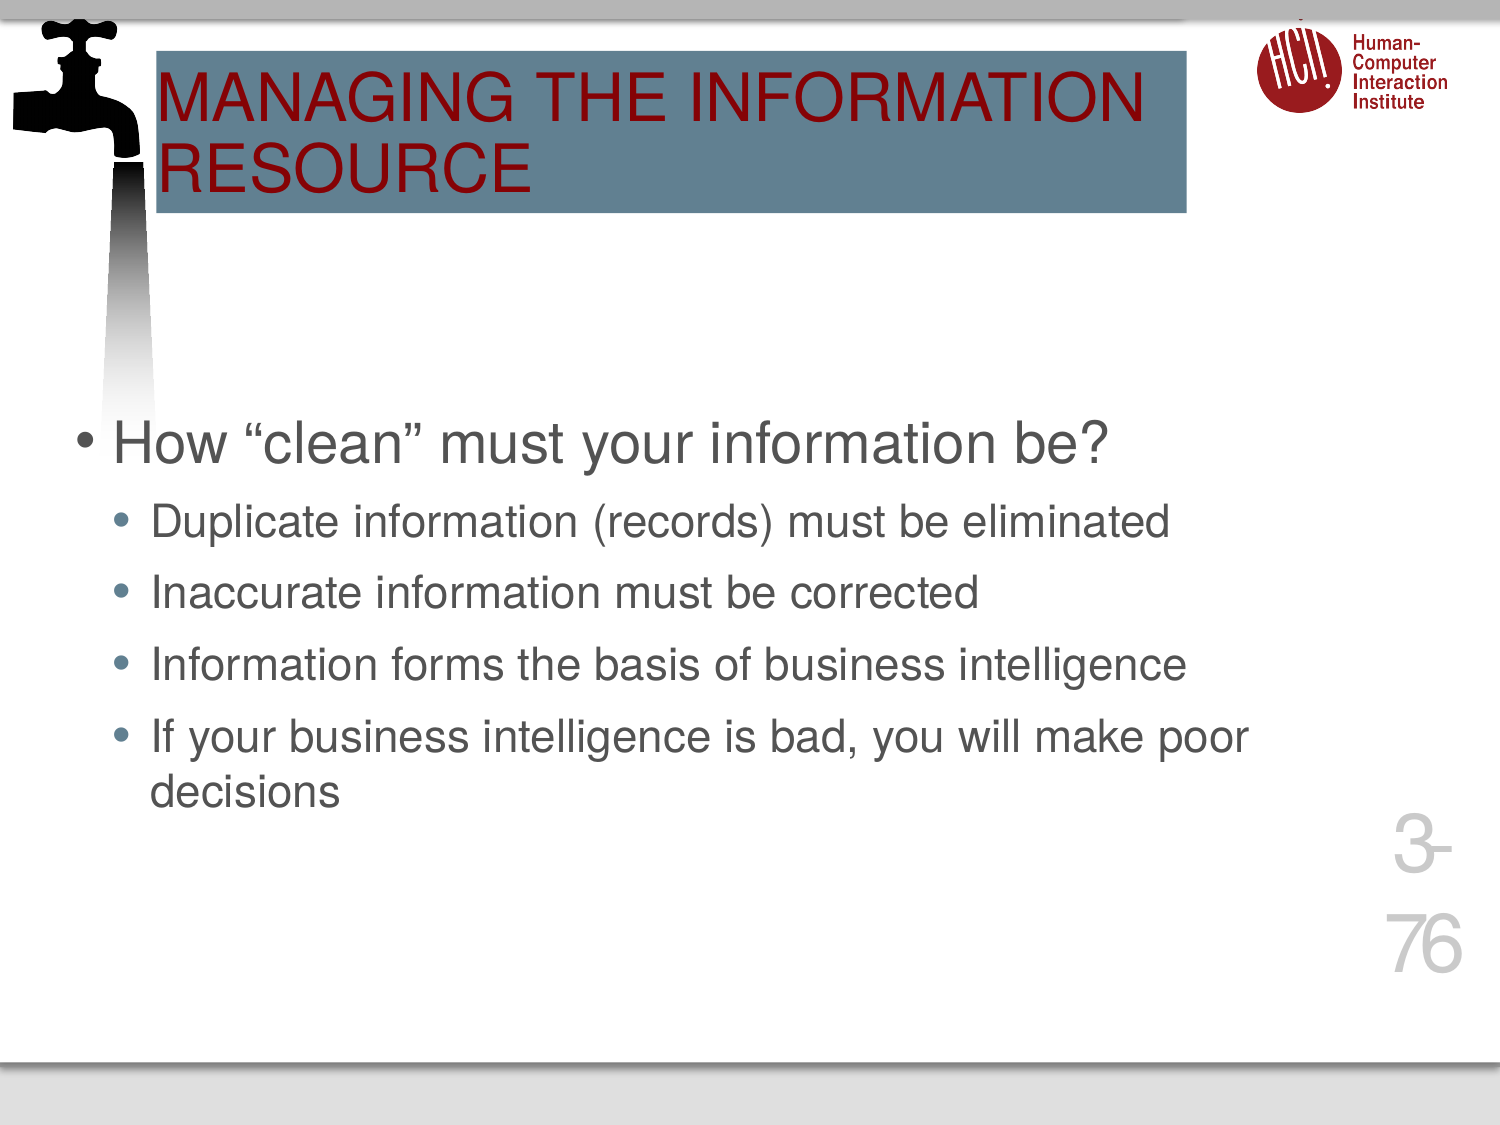

# MANAGING THE INFORMATION RESOURCE
How “clean” must your information be?
Duplicate information (records) must be eliminated
Inaccurate information must be corrected
Information forms the basis of business intelligence
If your business intelligence is bad, you will make poor decisions
3-76